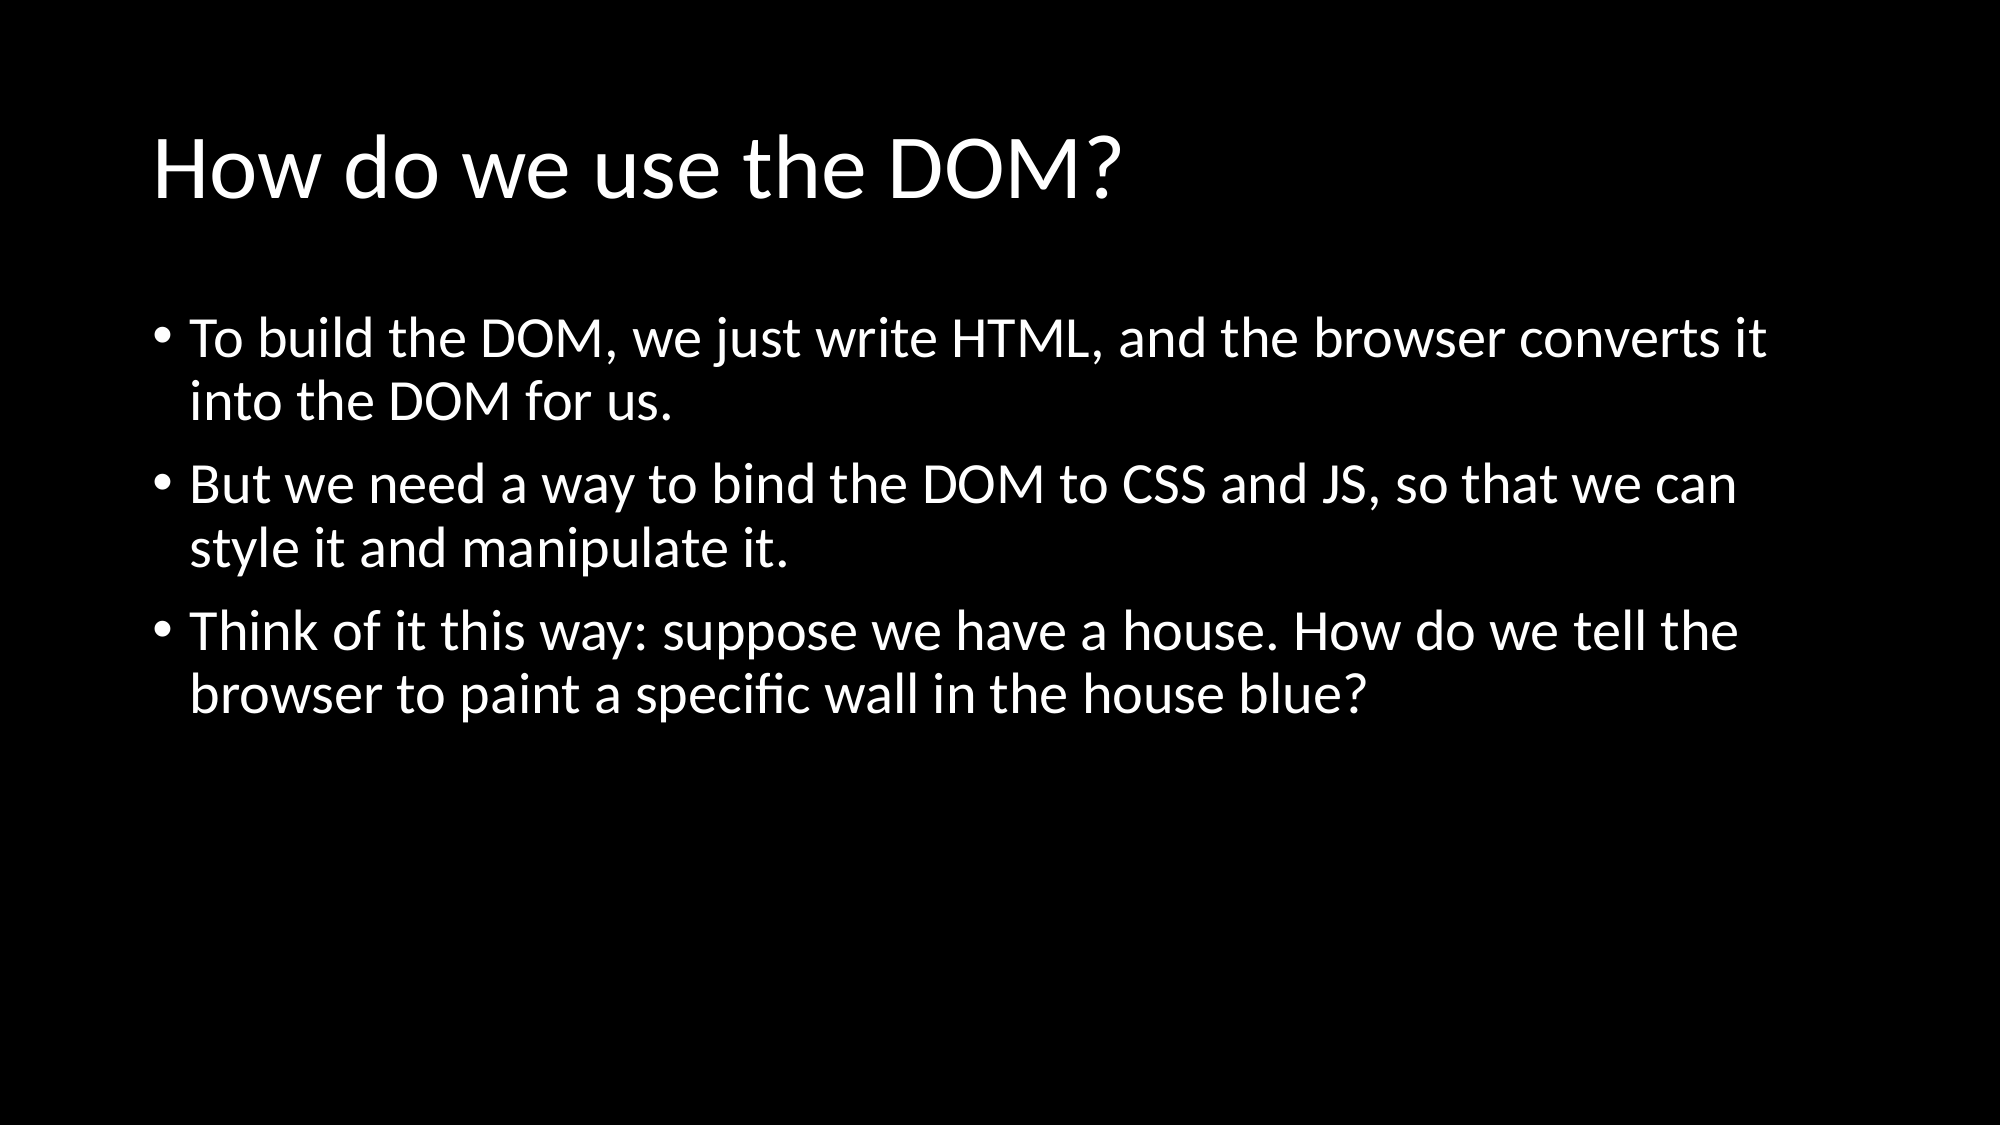

# How do we use the DOM?
To build the DOM, we just write HTML, and the browser converts it into the DOM for us.
But we need a way to bind the DOM to CSS and JS, so that we can style it and manipulate it.
Think of it this way: suppose we have a house. How do we tell the browser to paint a specific wall in the house blue?